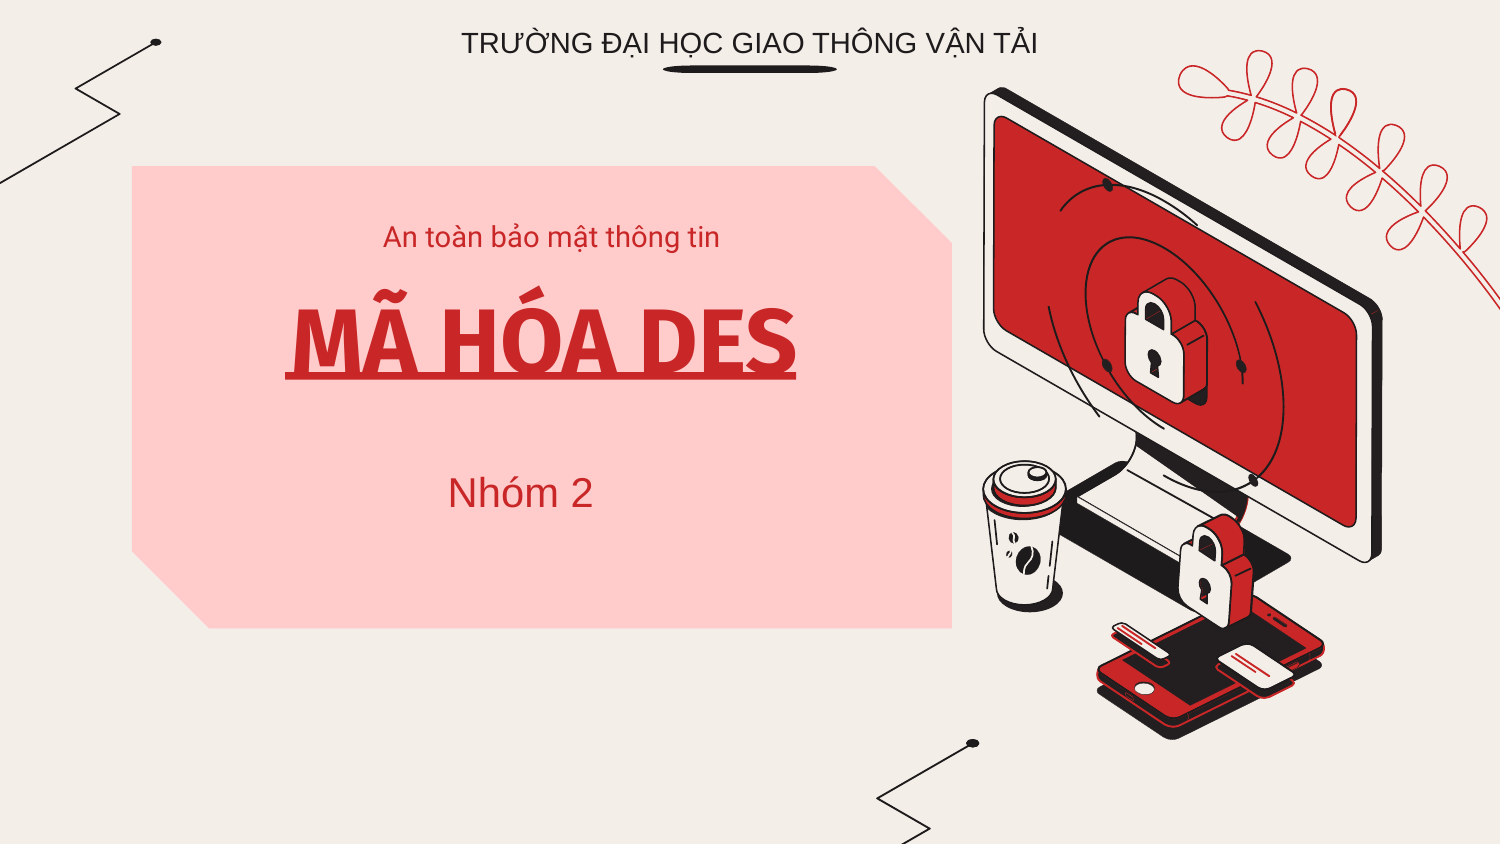

TRƯỜNG ĐẠI HỌC GIAO THÔNG VẬN TẢI

An toàn bảo mật thông tin
# MÃ HÓA DES

Nguyễn Bá Tuấn - 201200392

Nguyễn Đức Thuận - 201210356

Nhóm 2

Ngô Trung Kiên - 201200188

Trần Bảo Quốc - 201200302

Hà Hoàng Oanh - 201200267